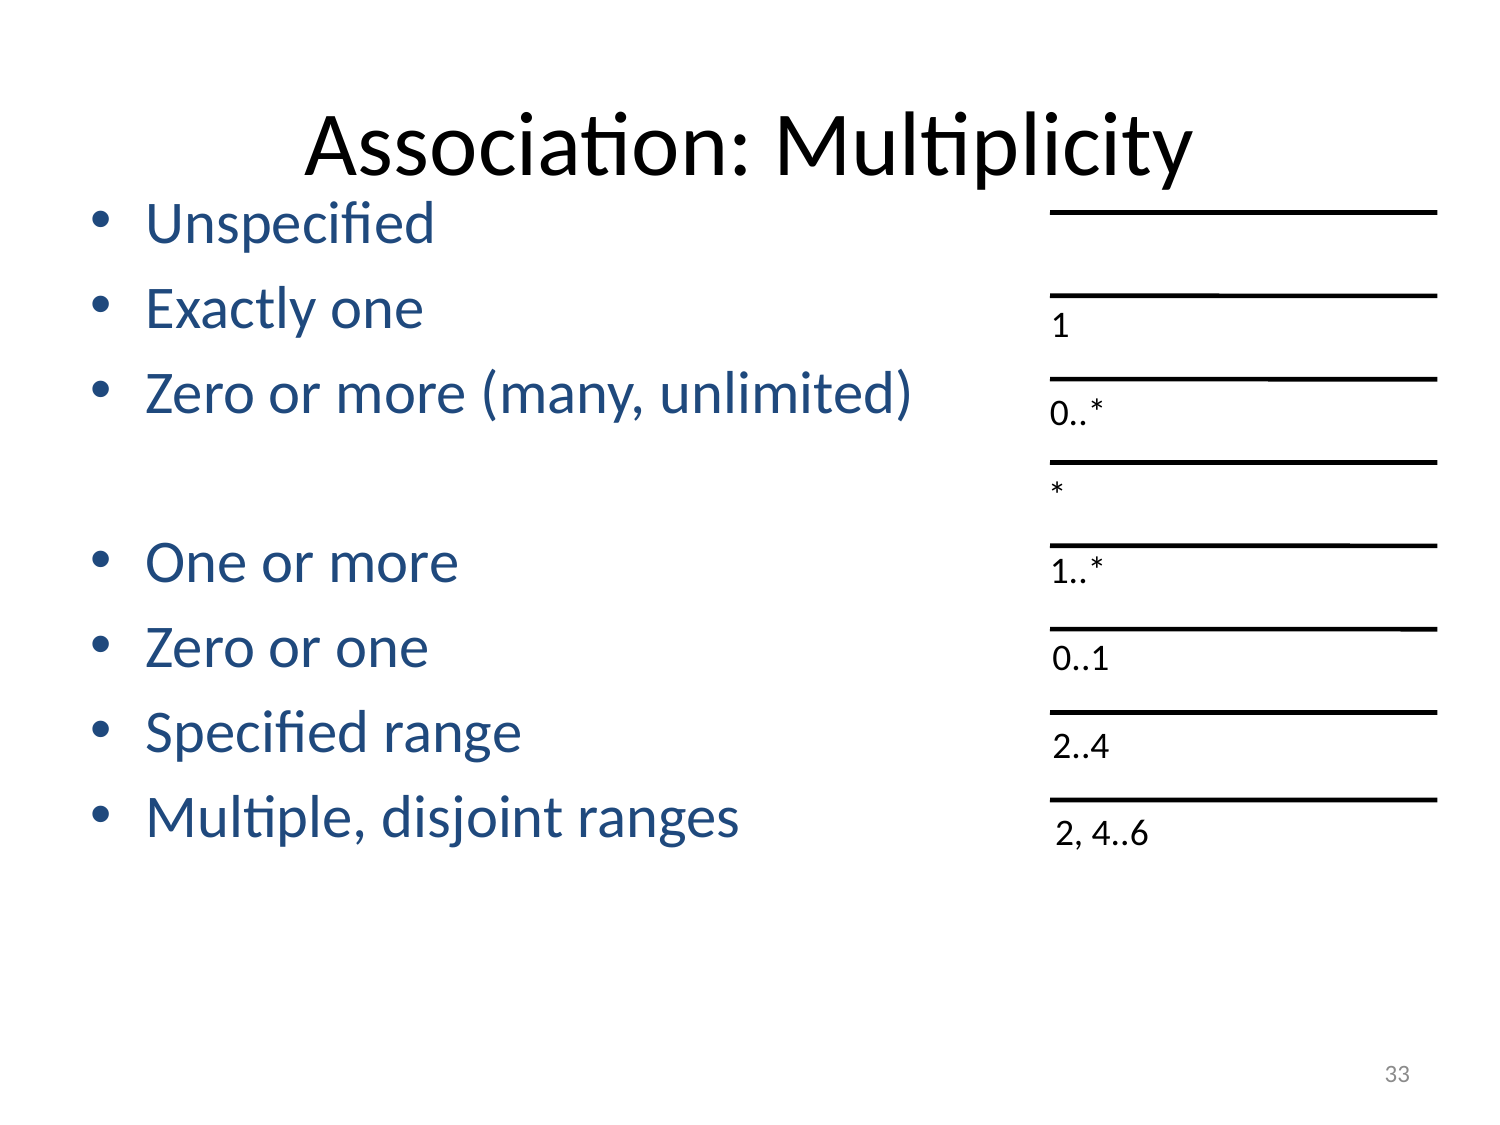

# Association: Multiplicity
Unspecified
Exactly one
Zero or more (many, unlimited)

One or more
Zero or one
Specified range
Multiple, disjoint ranges

1

0..*

*

1..*

0..1

2..4

2, 4..6
33